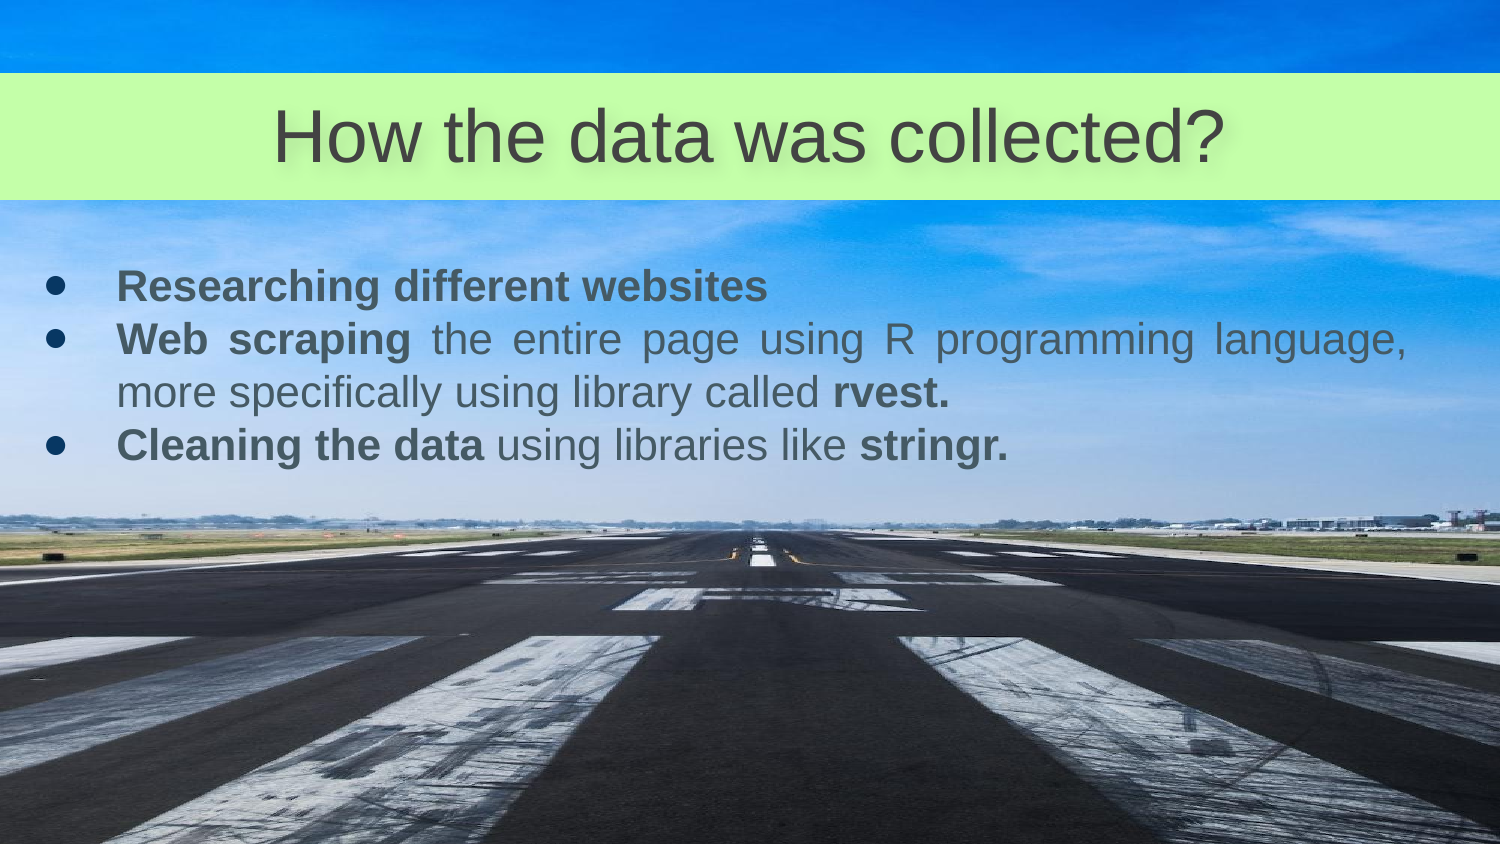

# How the data was collected?

Researching different websites
Web scraping the entire page using R programming language, more specifically using library called rvest.
Cleaning the data using libraries like stringr.